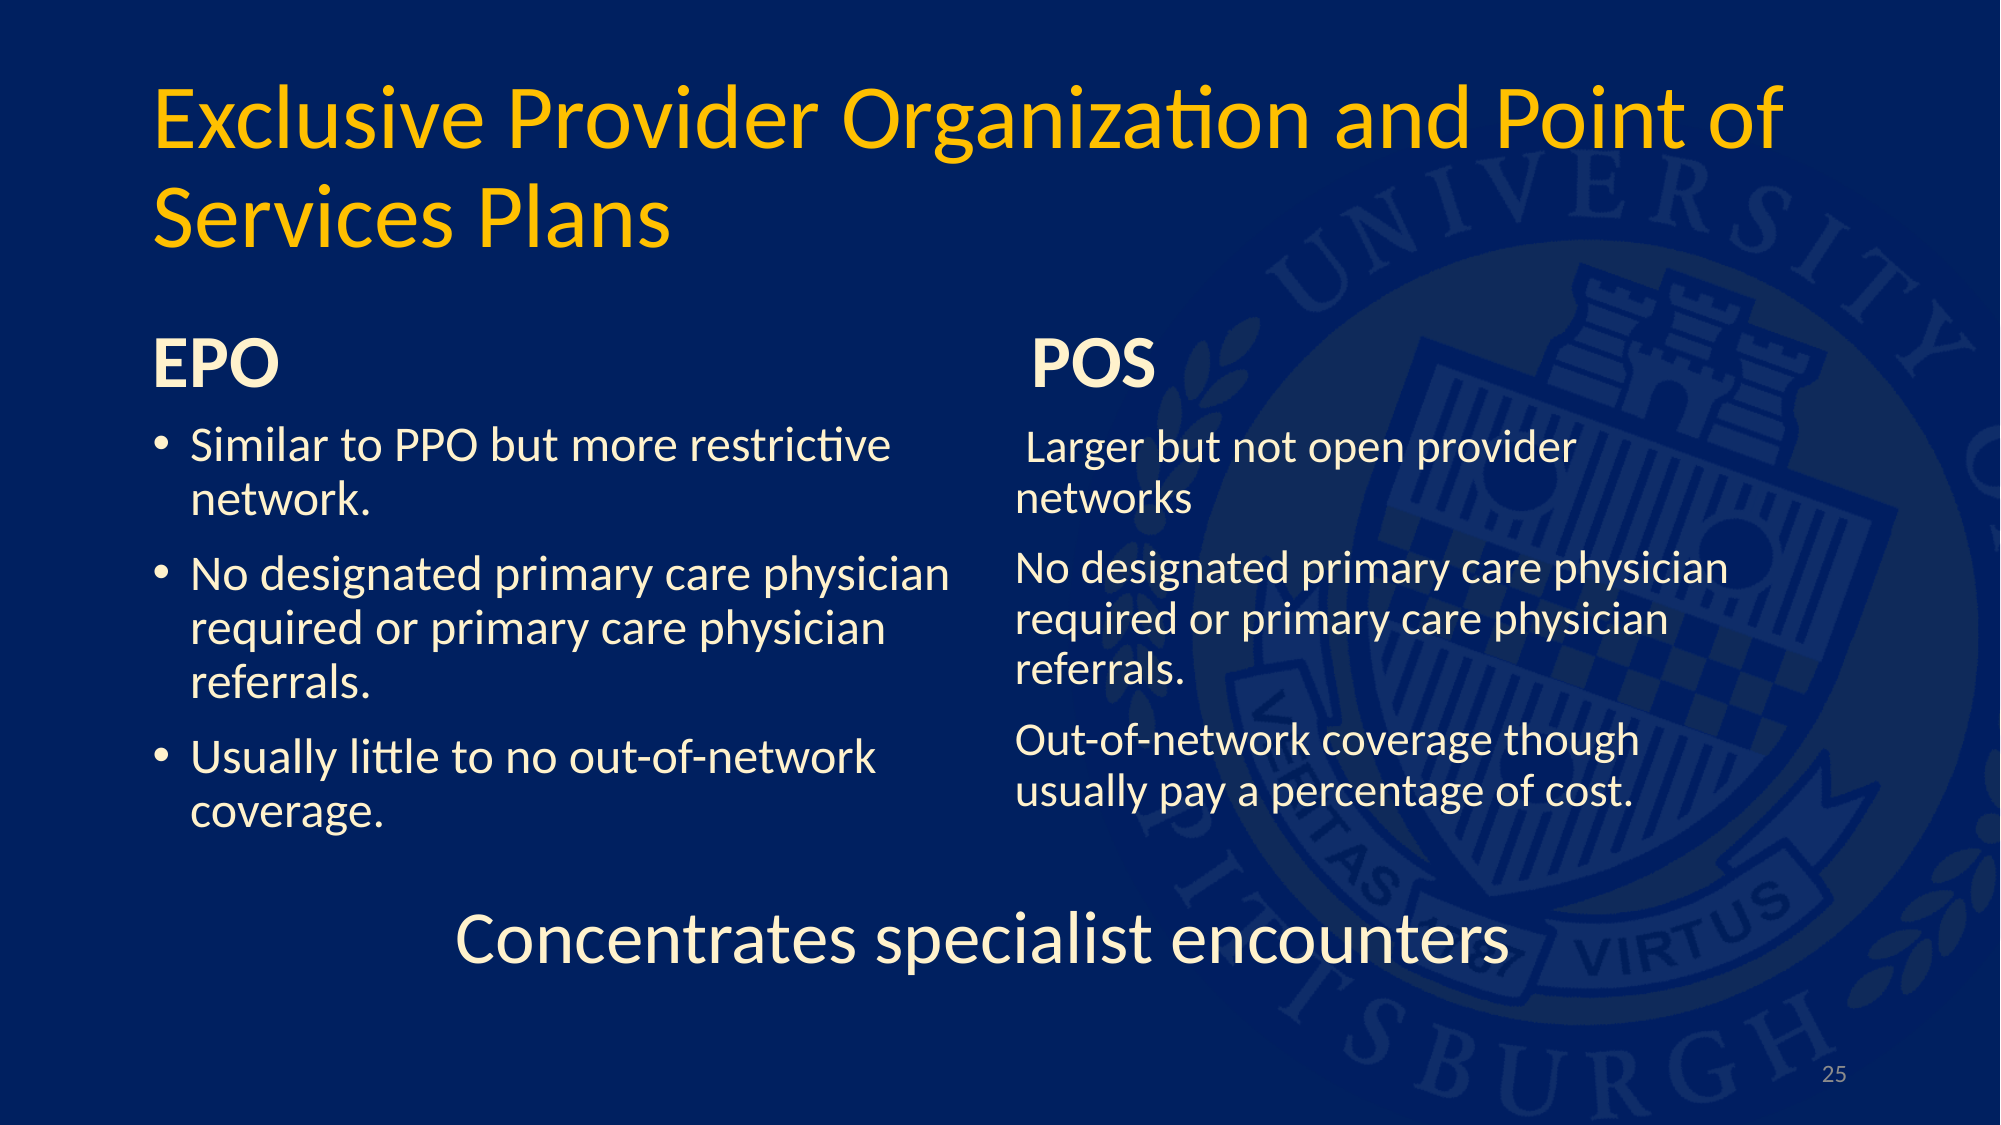

# Exclusive Provider Organization and Point of Services Plans
EPO
POS
Similar to PPO but more restrictive network.
No designated primary care physician required or primary care physician referrals.
Usually little to no out-of-network coverage.

 Larger but not open provider networks
No designated primary care physician required or primary care physician referrals.
Out-of-network coverage though usually pay a percentage of cost.

Concentrates specialist encounters
25